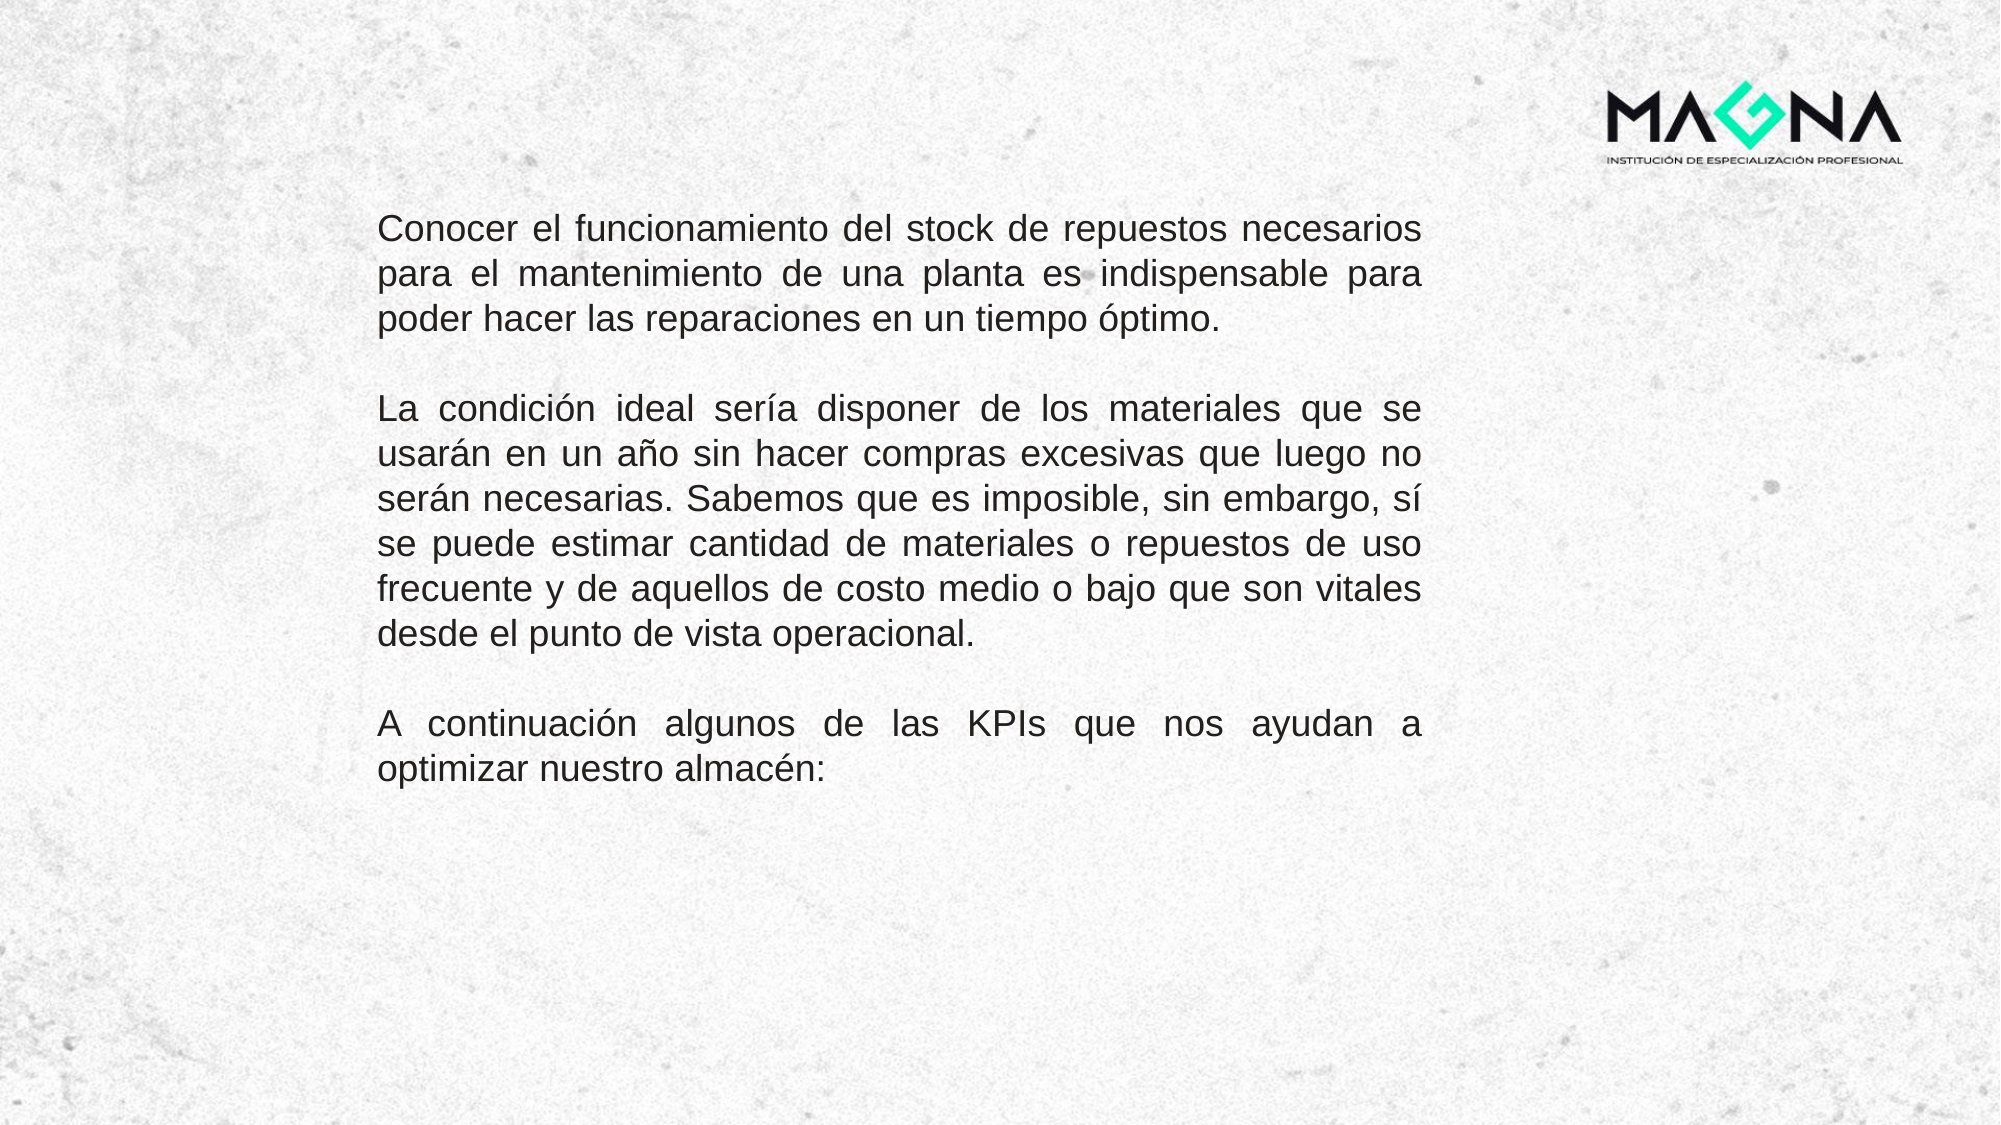

Conocer el funcionamiento del stock de repuestos necesarios para el mantenimiento de una planta es indispensable para poder hacer las reparaciones en un tiempo óptimo.

La condición ideal sería disponer de los materiales que se usarán en un año sin hacer compras excesivas que luego no serán necesarias. Sabemos que es imposible, sin embargo, sí se puede estimar cantidad de materiales o repuestos de uso frecuente y de aquellos de costo medio o bajo que son vitales desde el punto de vista operacional.

A continuación algunos de las KPIs que nos ayudan a optimizar nuestro almacén: